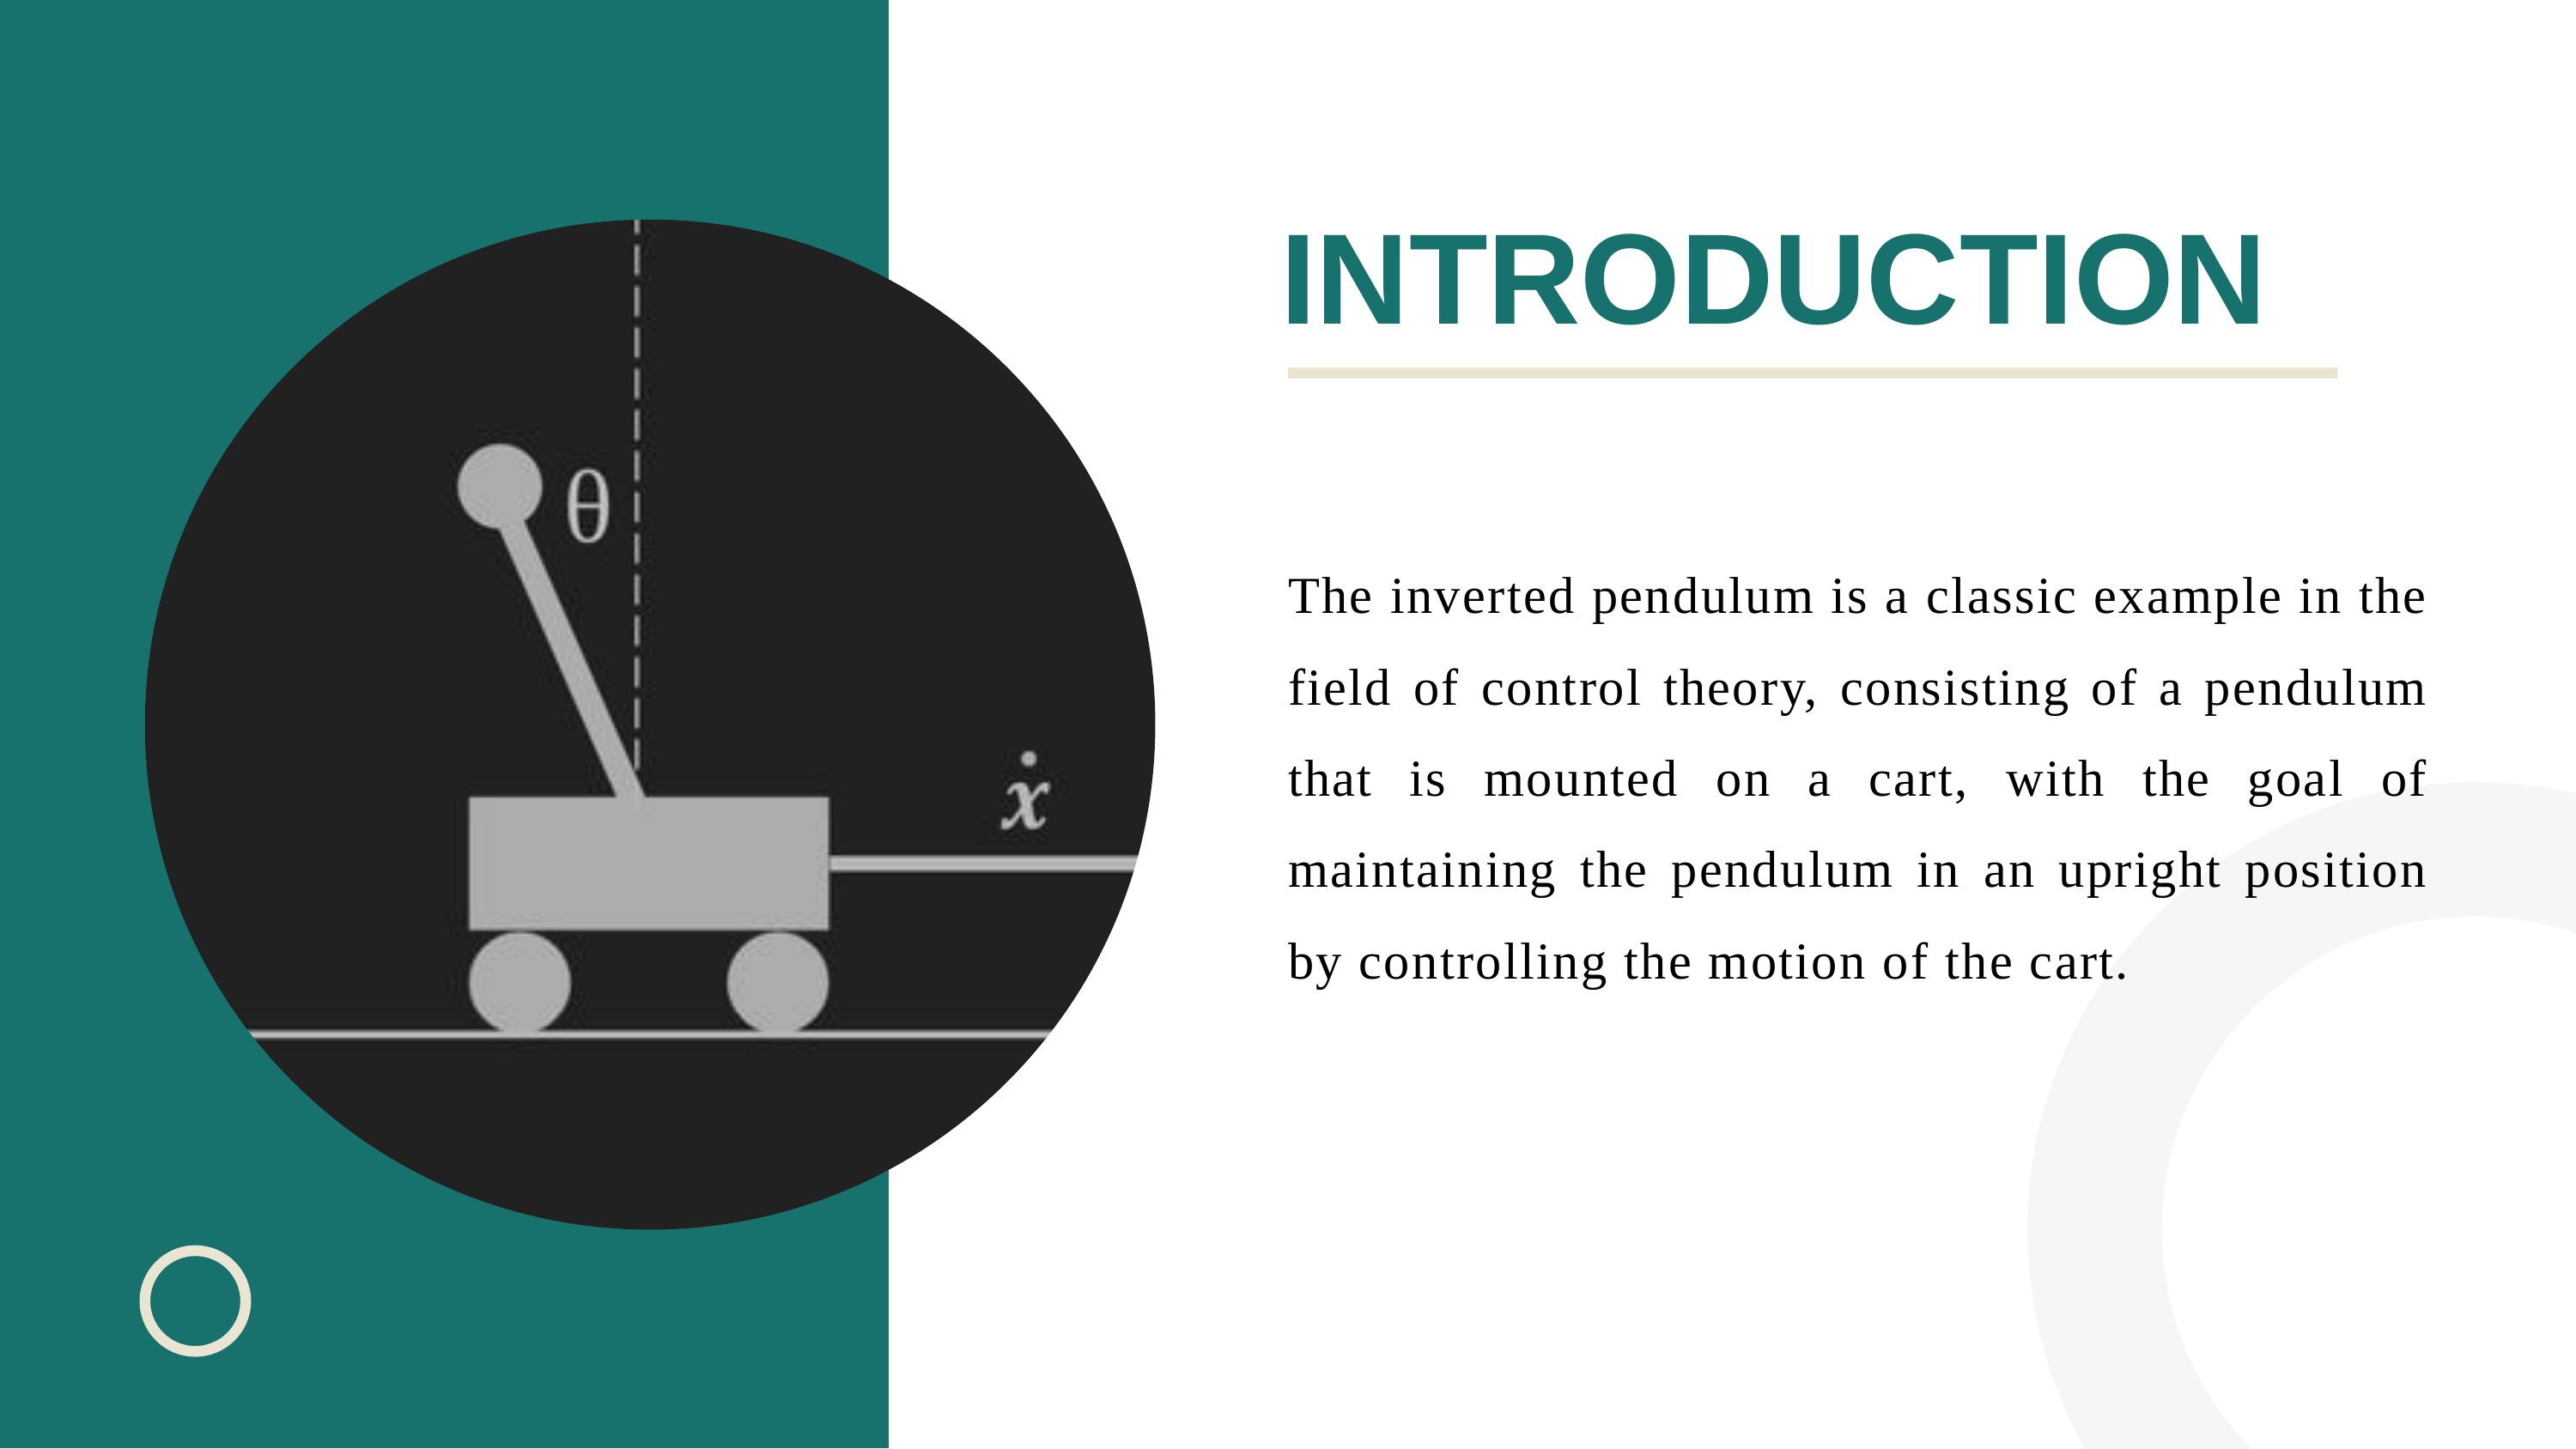

INTRODUCTION

The inverted pendulum is a classic example in the field of control theory, consisting of a pendulum that is mounted on a cart, with the goal of maintaining the pendulum in an upright position by controlling the motion of the cart.